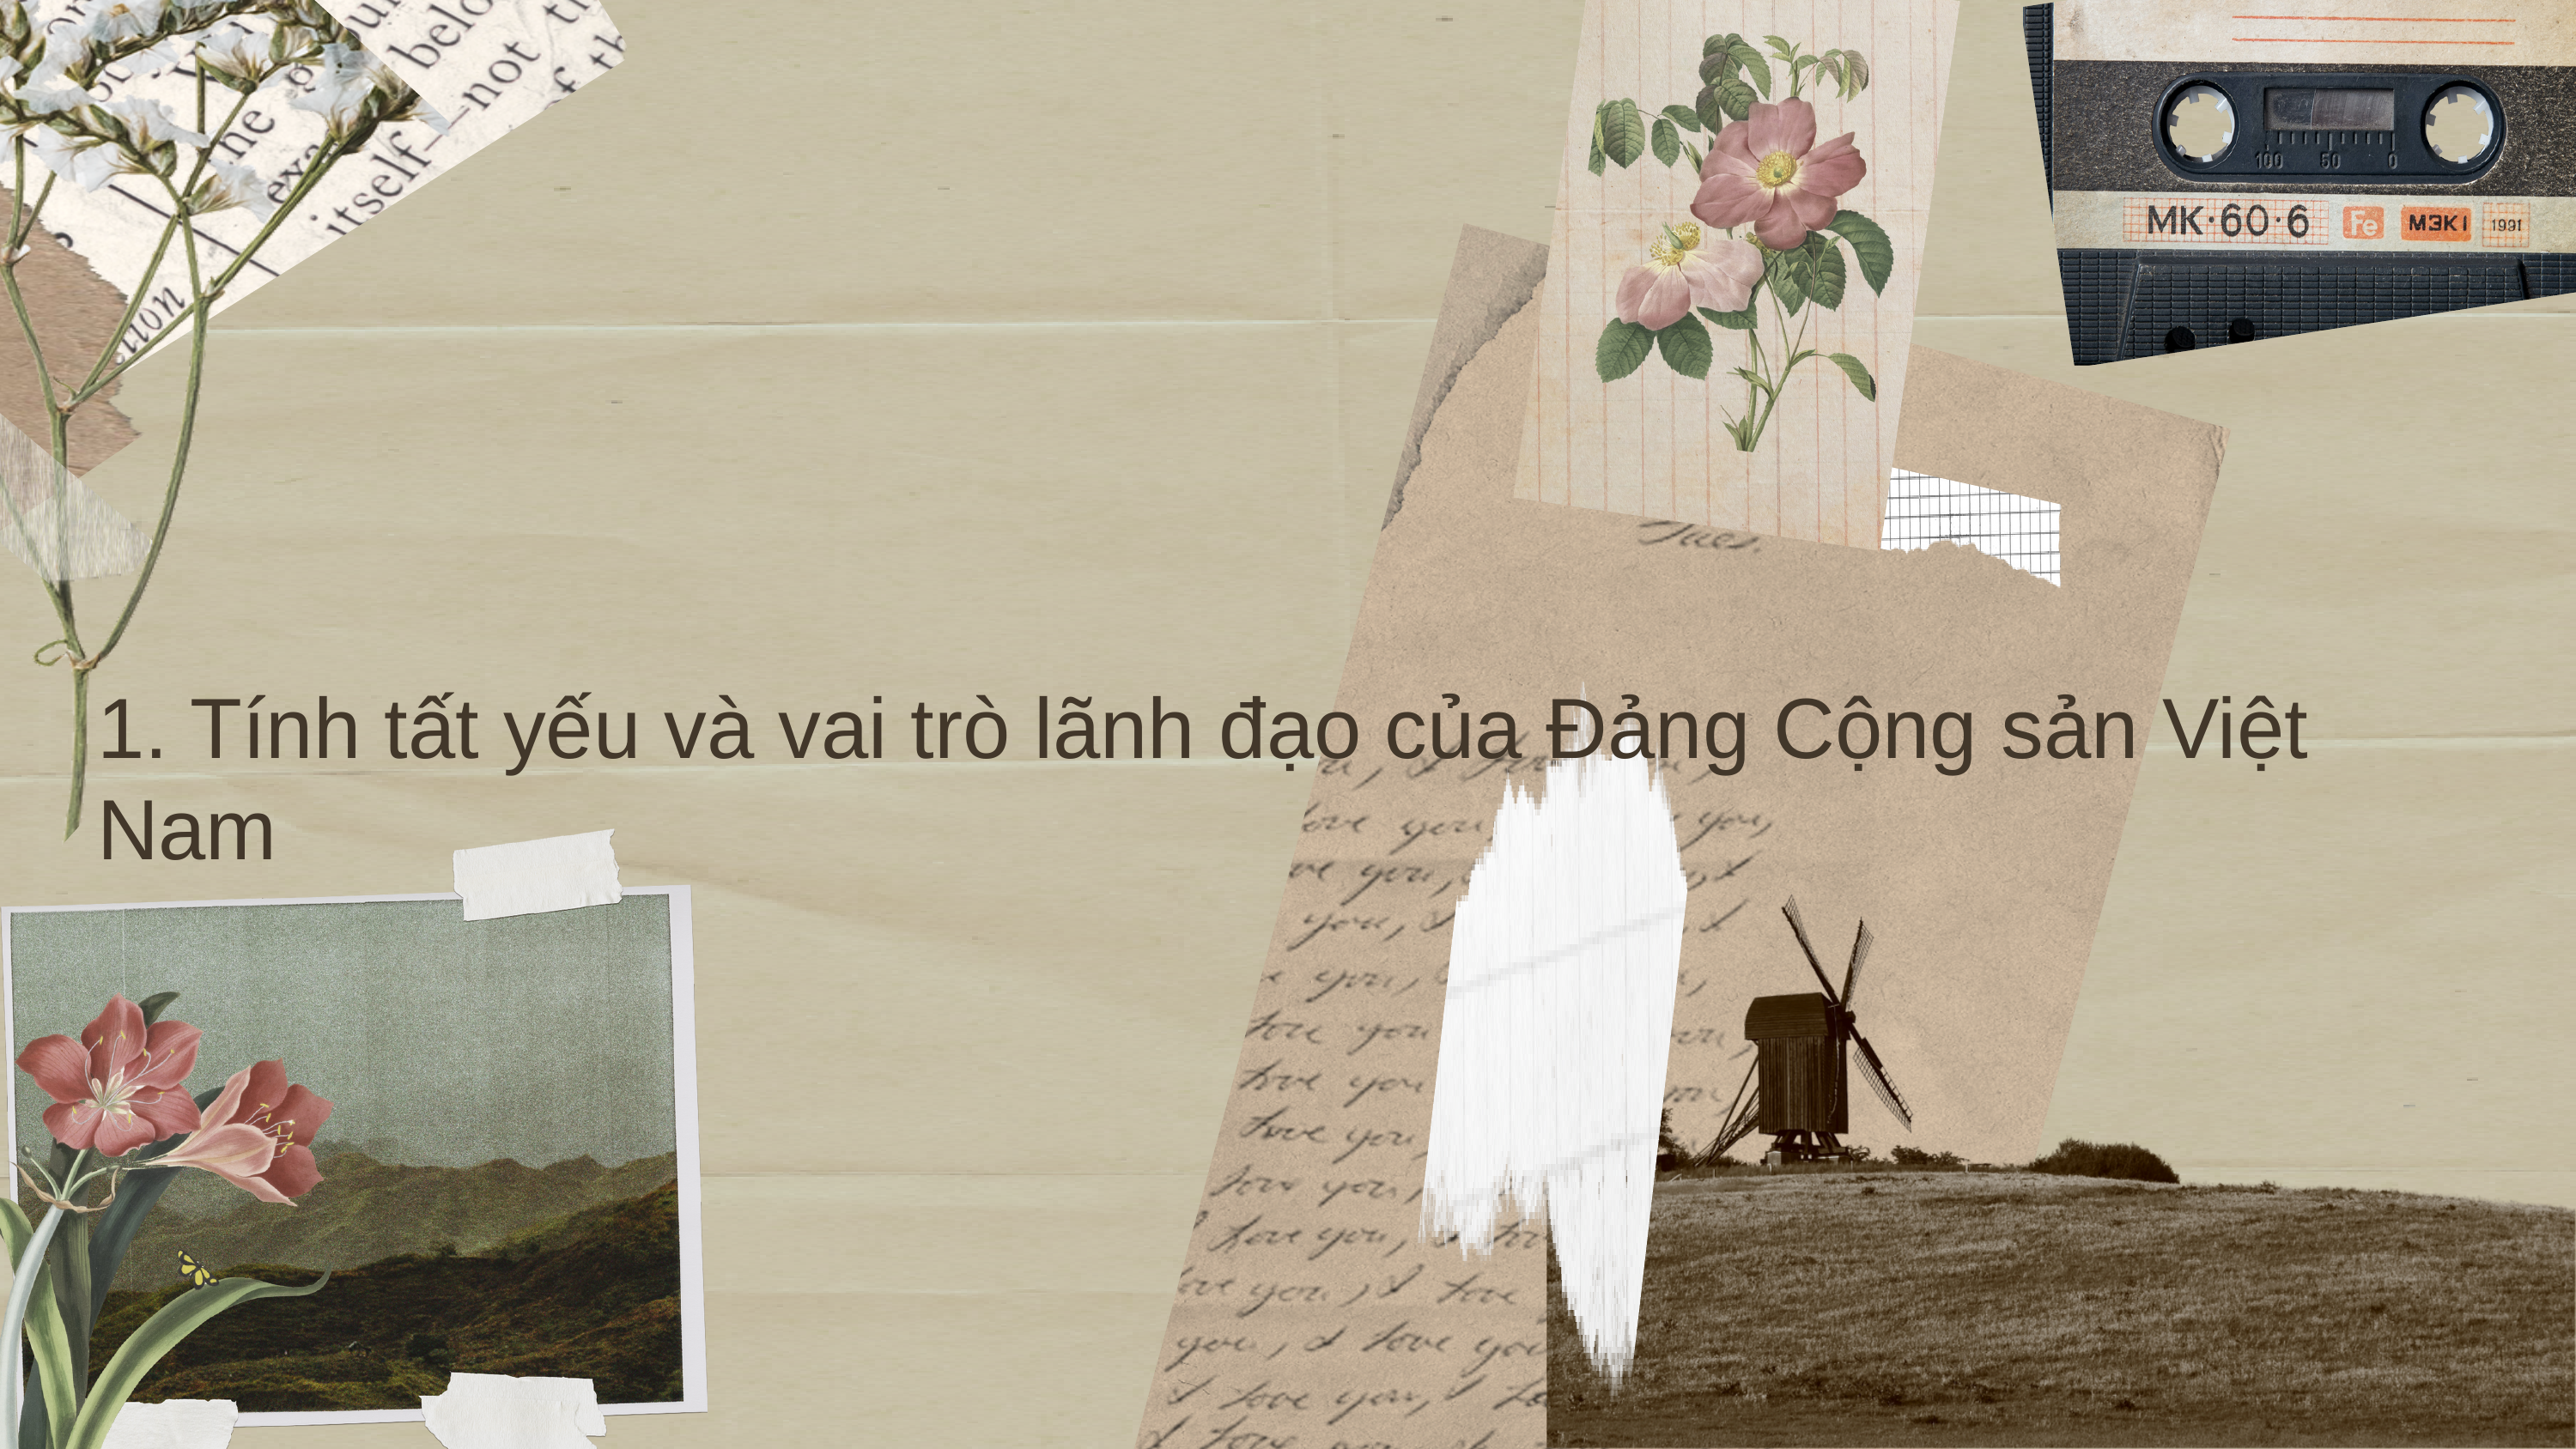

1. Tính tất yếu và vai trò lãnh đạo của Đảng Cộng sản Việt Nam